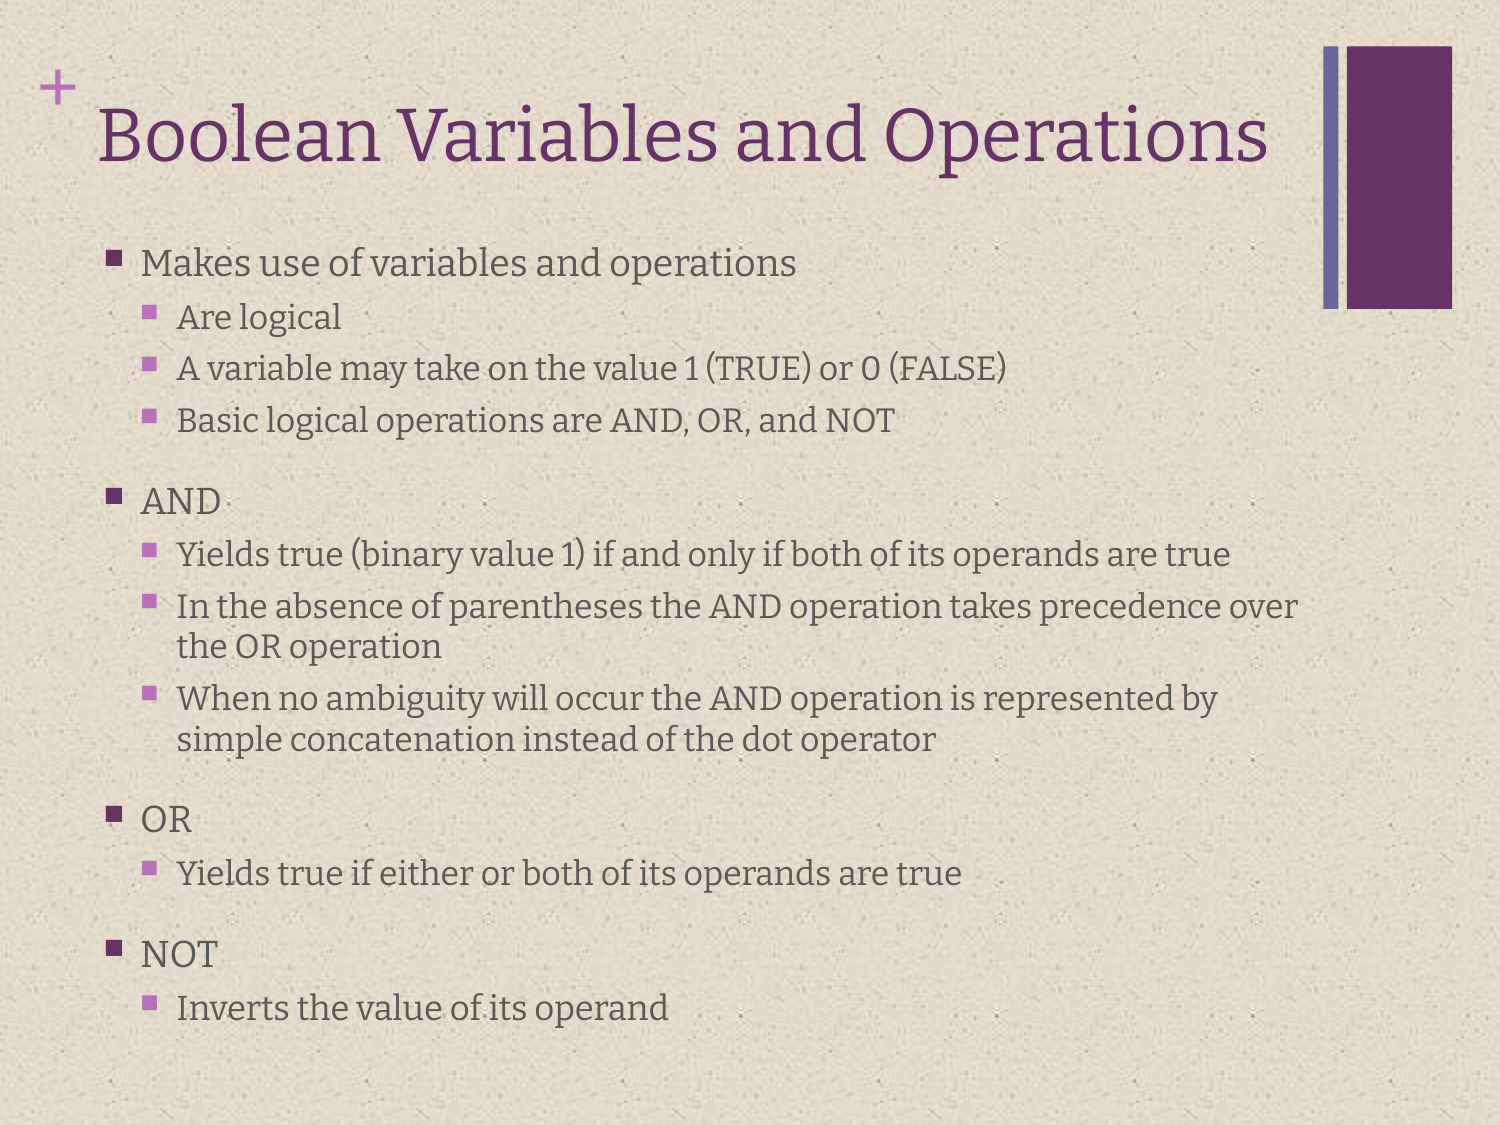

# Boolean Variables and Operations
Makes use of variables and operations
Are logical
A variable may take on the value 1 (TRUE) or 0 (FALSE)
Basic logical operations are AND, OR, and NOT
AND
Yields true (binary value 1) if and only if both of its operands are true
In the absence of parentheses the AND operation takes precedence over the OR operation
When no ambiguity will occur the AND operation is represented by simple concatenation instead of the dot operator
OR
Yields true if either or both of its operands are true
NOT
Inverts the value of its operand